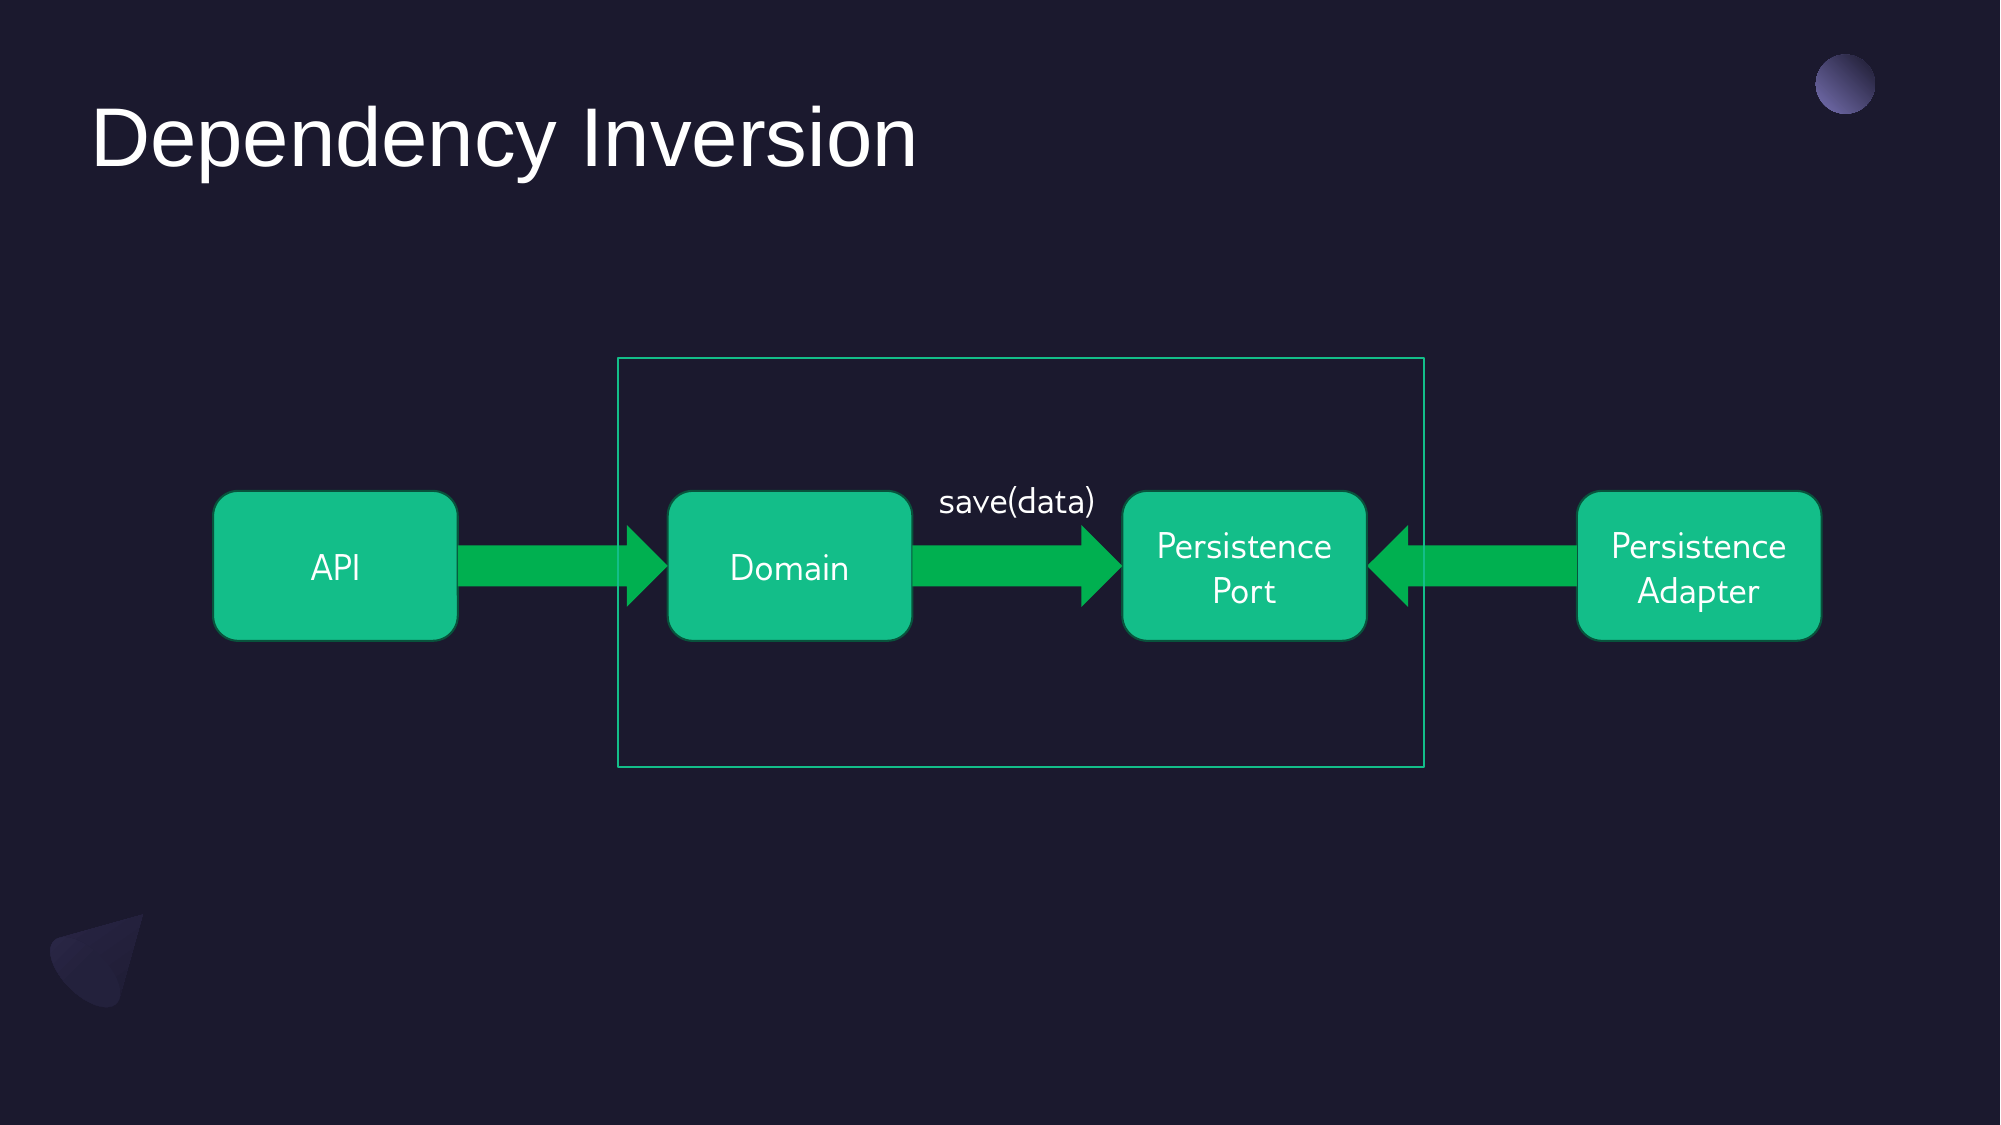

# Dependency Inversion

save(data)
API
Domain
Persistence
Port
Persistence
Adapter